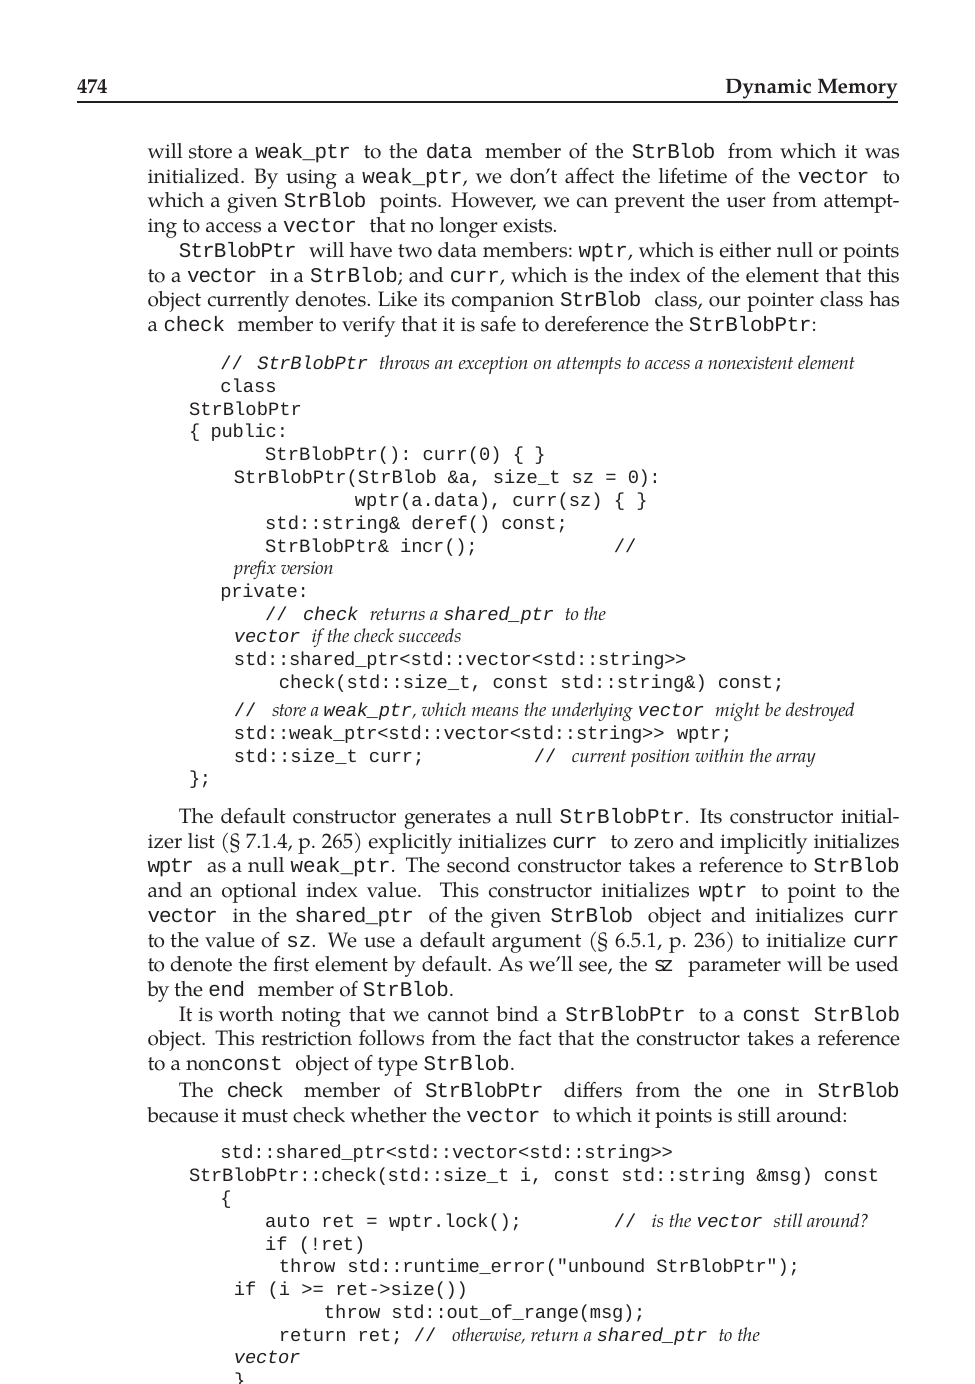

474
Dynamic Memory

will store a weak_ptr to the data member of the StrBlob from which it was initialized. By using a weak_ptr, we don’t affect the lifetime of the vector to which a given StrBlob points. However, we can prevent the user from attempt- ing to access a vector that no longer exists.
StrBlobPtr will have two data members: wptr, which is either null or points to a vector in a StrBlob; and curr, which is the index of the element that this object currently denotes. Like its companion StrBlob class, our pointer class has a check member to verify that it is safe to dereference the StrBlobPtr:
// StrBlobPtr throws an exception on attempts to access a nonexistent element
class StrBlobPtr { public:
StrBlobPtr(): curr(0) { } StrBlobPtr(StrBlob &a, size_t sz = 0):
wptr(a.data), curr(sz) { }
std::string& deref() const;
StrBlobPtr& incr();	// prefix version
private:
// check returns a shared_ptr to the vector if the check succeeds
std::shared_ptr<std::vector<std::string>> check(std::size_t, const std::string&) const;
// store a weak_ptr, which means the underlying vector might be destroyed std::weak_ptr<std::vector<std::string>> wptr; std::size_t curr;	// current position within the array
};
The default constructor generates a null StrBlobPtr. Its constructor initial- izer list (§ 7.1.4, p. 265) explicitly initializes curr to zero and implicitly initializes wptr as a null weak_ptr. The second constructor takes a reference to StrBlob and an optional index value.  This constructor initializes wptr to point to the vector in the shared_ptr of the given StrBlob object and initializes curr to the value of sz. We use a default argument (§ 6.5.1, p. 236) to initialize curr to denote the first element by default. As we’ll see, the sz parameter will be used by the end member of StrBlob.
It is worth noting that we cannot bind a StrBlobPtr to a const StrBlob object. This restriction follows from the fact that the constructor takes a reference to a nonconst object of type StrBlob.
The check member of StrBlobPtr differs from the one in StrBlob because it must check whether the vector to which it points is still around:
std::shared_ptr<std::vector<std::string>> StrBlobPtr::check(std::size_t i, const std::string &msg) const
{
auto ret = wptr.lock();	// is the vector still around?
if (!ret)
throw std::runtime_error("unbound StrBlobPtr"); if (i >= ret->size())
throw std::out_of_range(msg);
return ret; // otherwise, return a shared_ptr to the vector
}